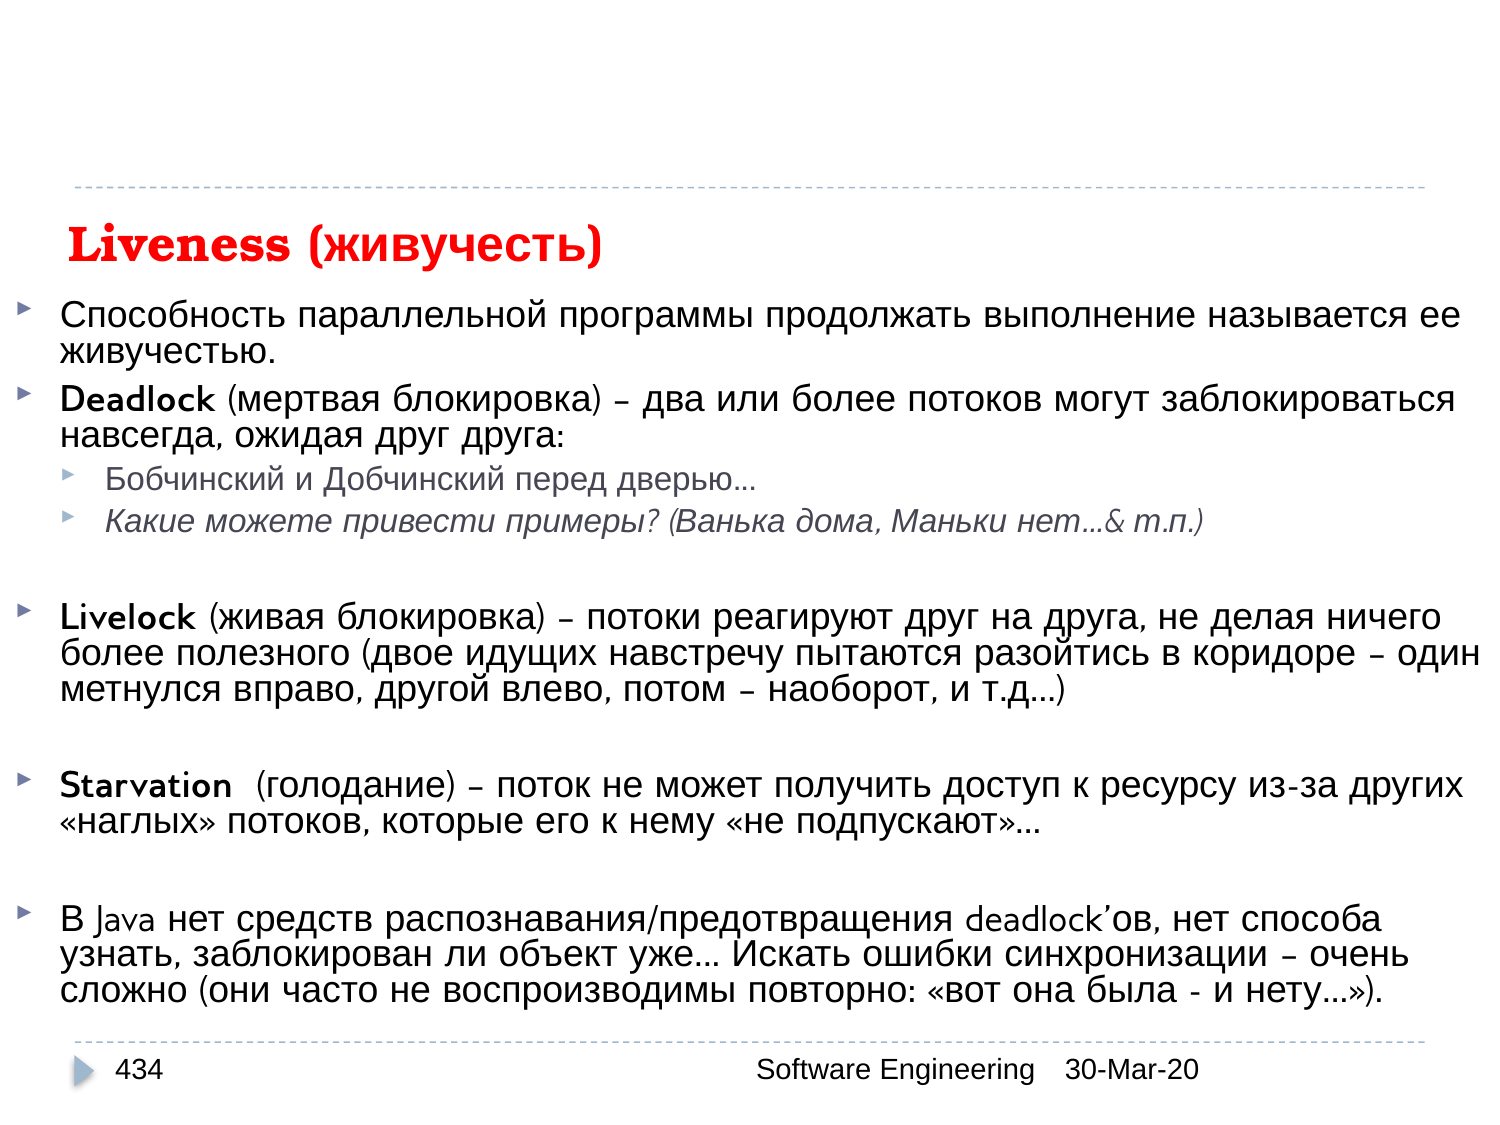

# Liveness (живучесть)
Способность параллельной программы продолжать выполнение называется ее живучестью.
Deadlock (мертвая блокировка) – два или более потоков могут заблокироваться навсегда, ожидая друг друга:
Бобчинский и Добчинский перед дверью...
Какие можете привести примеры? (Ванька дома, Маньки нет...& т.п.)

Livelock (живая блокировка) – потоки реагируют друг на друга, не делая ничего более полезного (двое идущих навстречу пытаются разойтись в коридоре – один метнулся вправо, другой влево, потом – наоборот, и т.д...)

Starvation  (голодание) – поток не может получить доступ к ресурсу из-за других «наглых» потоков, которые его к нему «не подпускают»...

В Java нет средств распознавания/предотвращения deadlock’ов, нет способа узнать, заблокирован ли объект уже... Искать ошибки синхронизации – очень сложно (они часто не воспроизводимы повторно: «вот она была - и нету...»).

434
Software Engineering
30-Mar-20